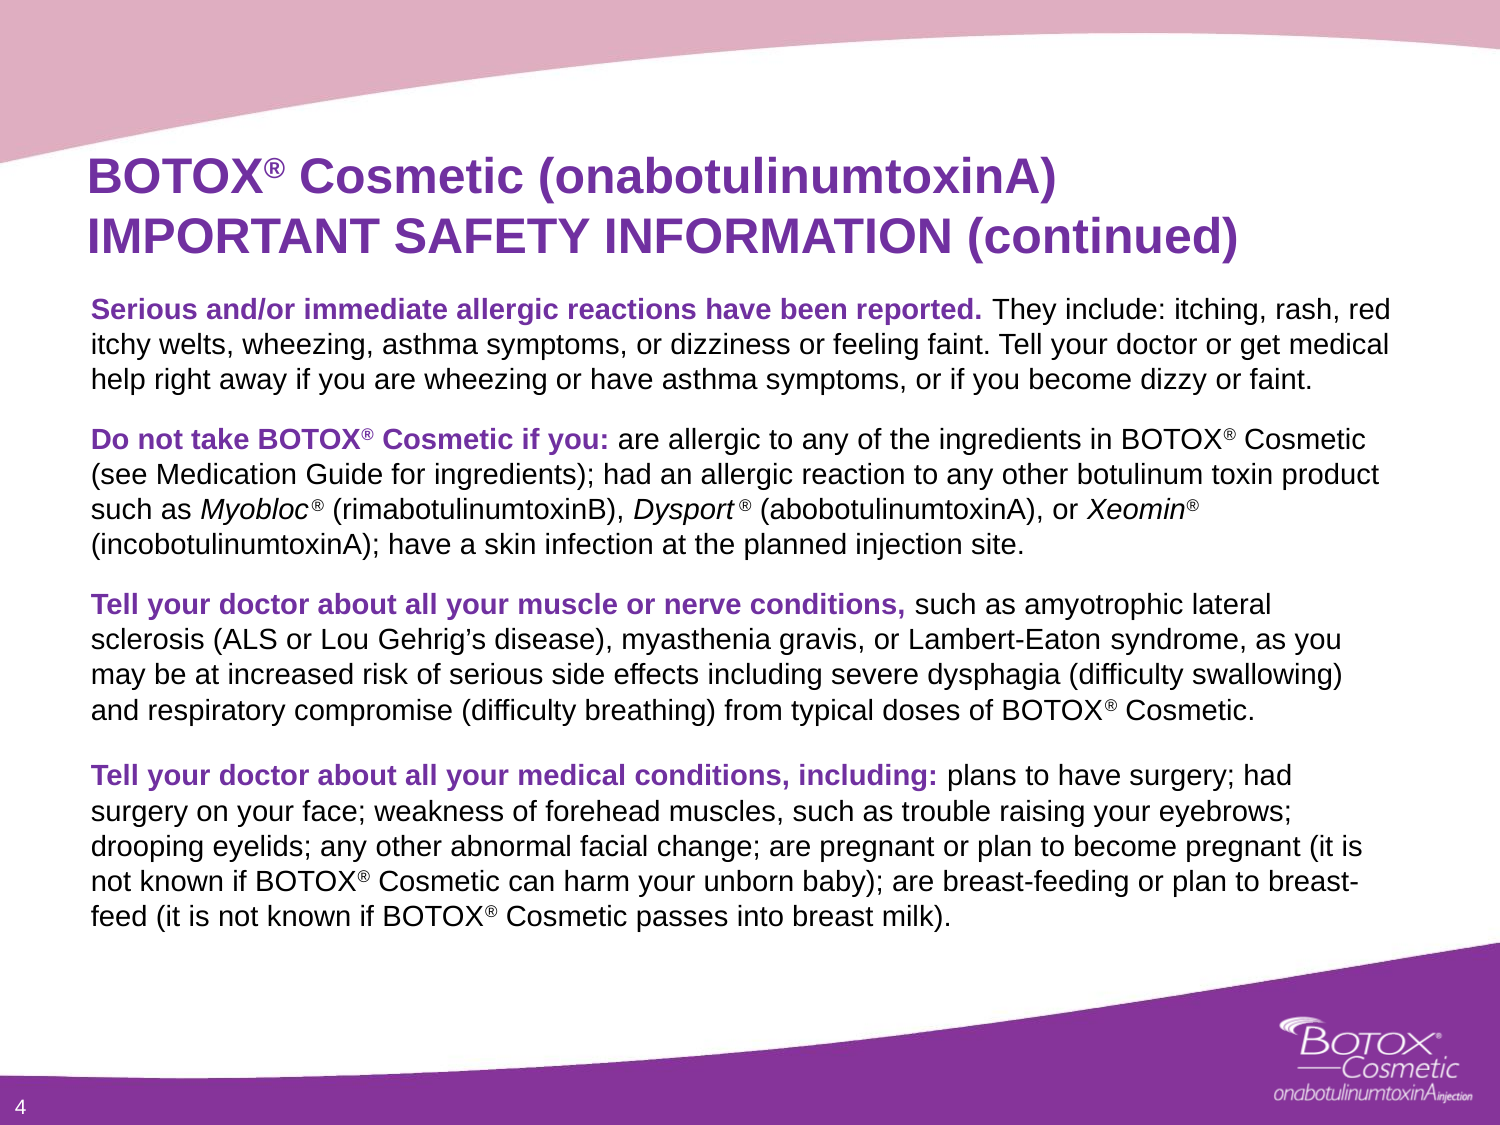

BOTOX® Cosmetic (onabotulinumtoxinA)
IMPORTANT SAFETY INFORMATION (continued)
Serious and/or immediate allergic reactions have been reported. They include: itching, rash, red itchy welts, wheezing, asthma symptoms, or dizziness or feeling faint. Tell your doctor or get medical help right away if you are wheezing or have asthma symptoms, or if you become dizzy or faint.
Do not take BOTOX® Cosmetic if you: are allergic to any of the ingredients in BOTOX® Cosmetic (see Medication Guide for ingredients); had an allergic reaction to any other botulinum toxin product such as Myobloc ® (rimabotulinumtoxinB), Dysport ® (abobotulinumtoxinA), or Xeomin ® (incobotulinumtoxinA); have a skin infection at the planned injection site.
Tell your doctor about all your muscle or nerve conditions, such as amyotrophic lateral sclerosis (ALS or Lou Gehrig’s disease), myasthenia gravis, or Lambert-Eaton syndrome, as you may be at increased risk of serious side effects including severe dysphagia (difficulty swallowing) and respiratory compromise (difficulty breathing) from typical doses of BOTOX® Cosmetic.
Tell your doctor about all your medical conditions, including: plans to have surgery; had surgery on your face; weakness of forehead muscles, such as trouble raising your eyebrows; drooping eyelids; any other abnormal facial change; are pregnant or plan to become pregnant (it is not known if BOTOX® Cosmetic can harm your unborn baby); are breast-feeding or plan to breast-feed (it is not known if BOTOX® Cosmetic passes into breast milk).